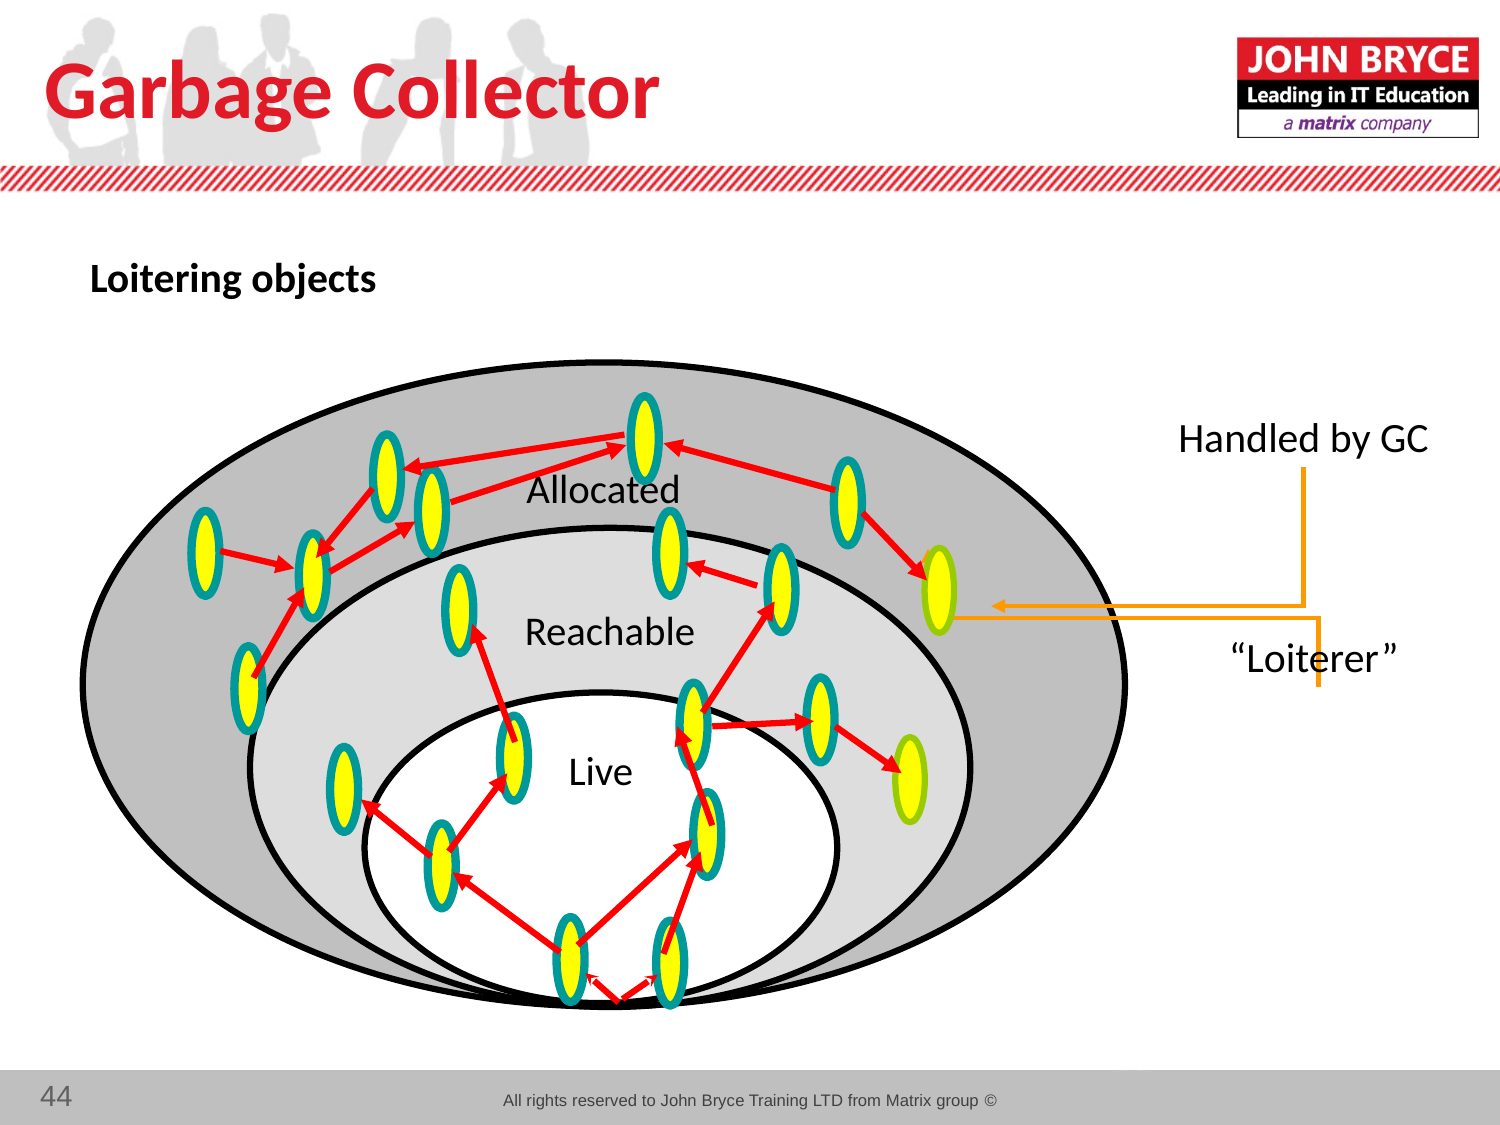

# Garbage Collector
Loitering objects

Allocated

Handled by GC
Reachable
“Loiterer”
Live